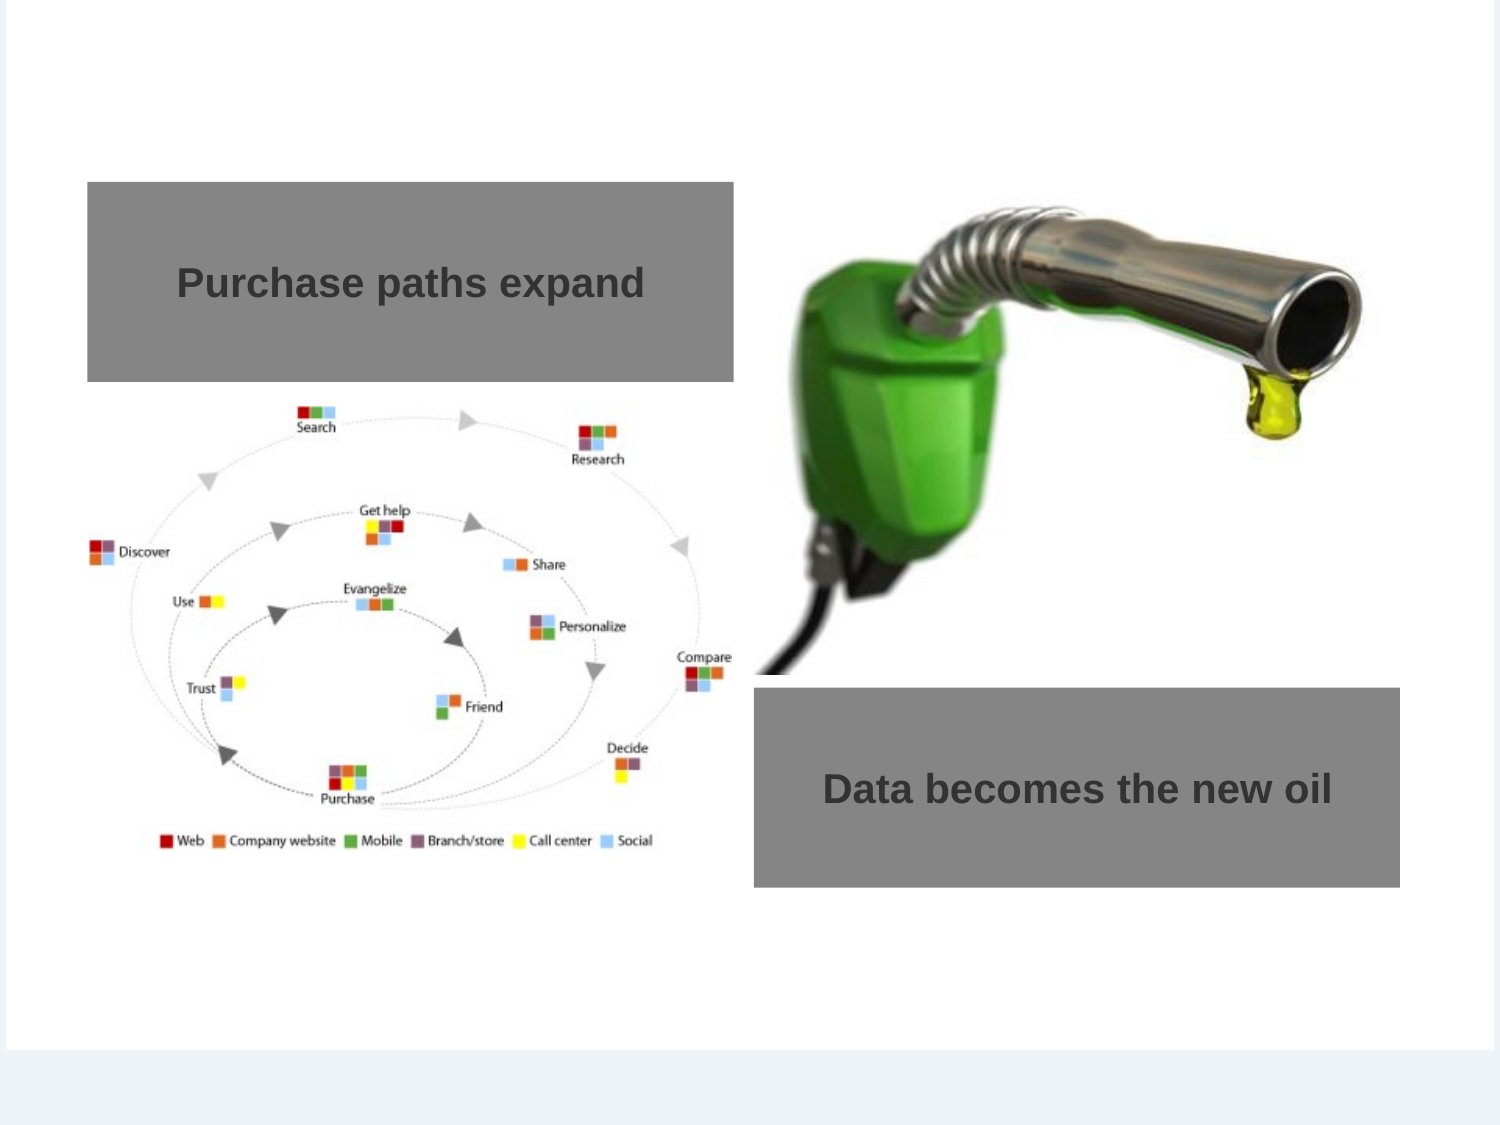

Purchase paths expand

Data becomes the new oil